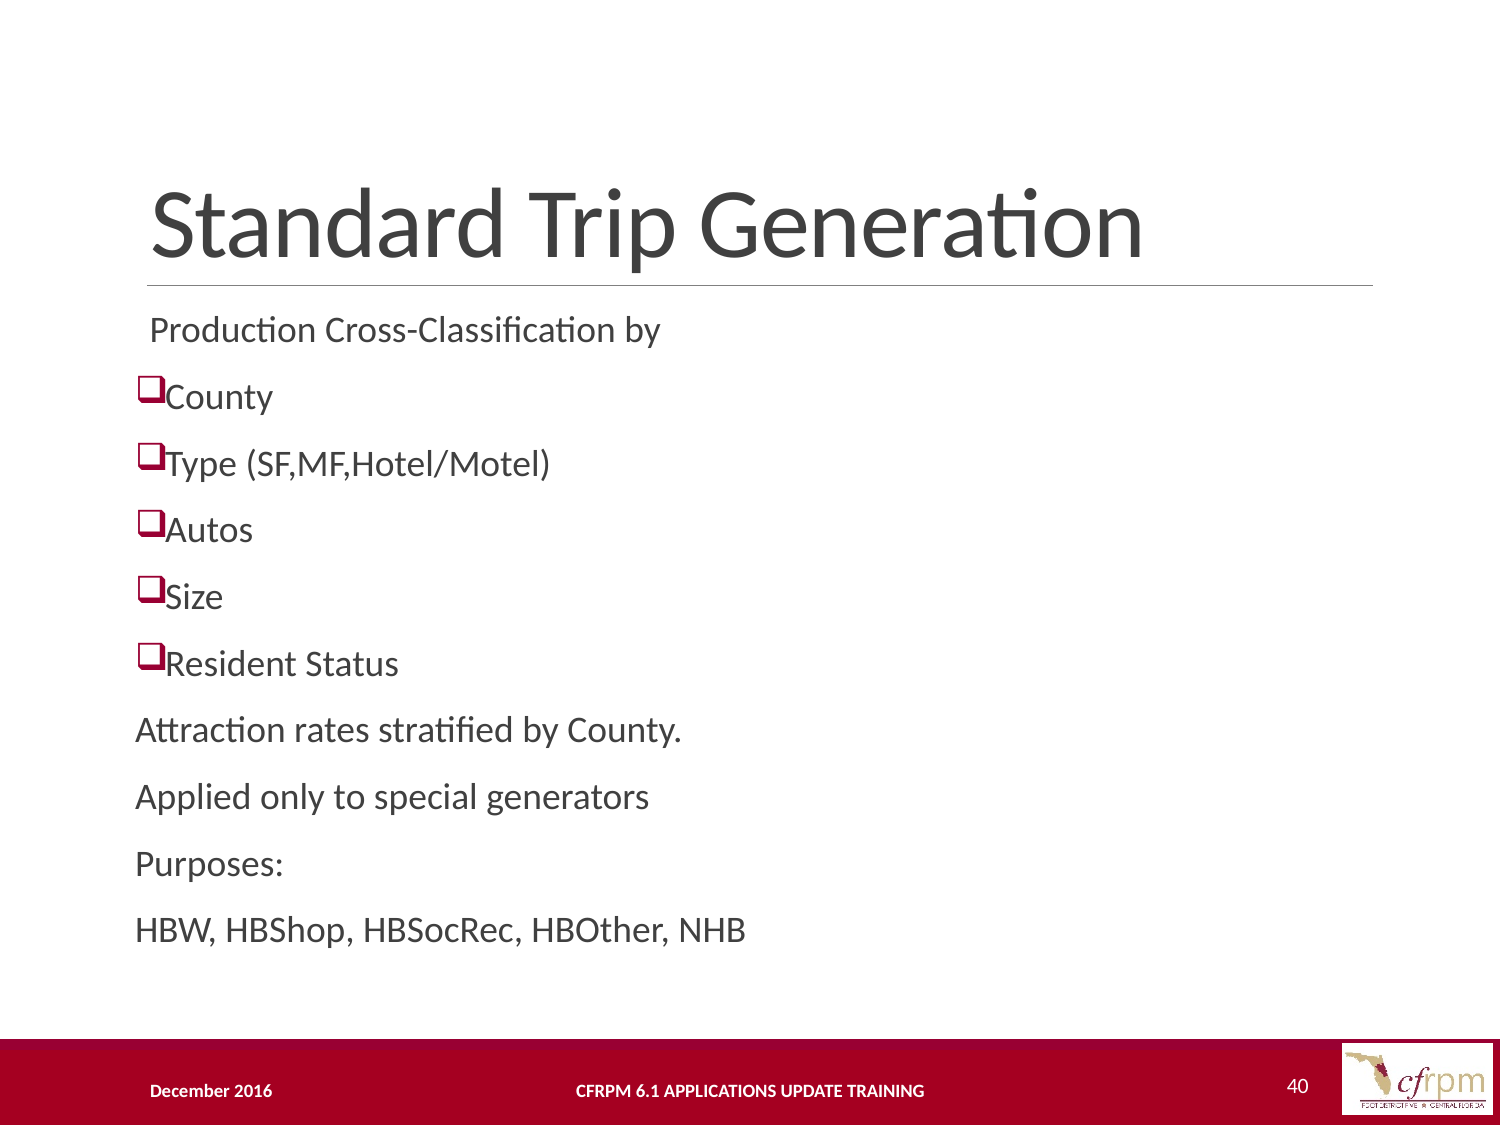

# Standard Trip Generation
Production Cross-Classification by
County
Type (SF,MF,Hotel/Motel)
Autos
Size
Resident Status
Attraction rates stratified by County.
Applied only to special generators
Purposes:
HBW, HBShop, HBSocRec, HBOther, NHB
40
December 2016
CFRPM 6.1 Applications Update Training